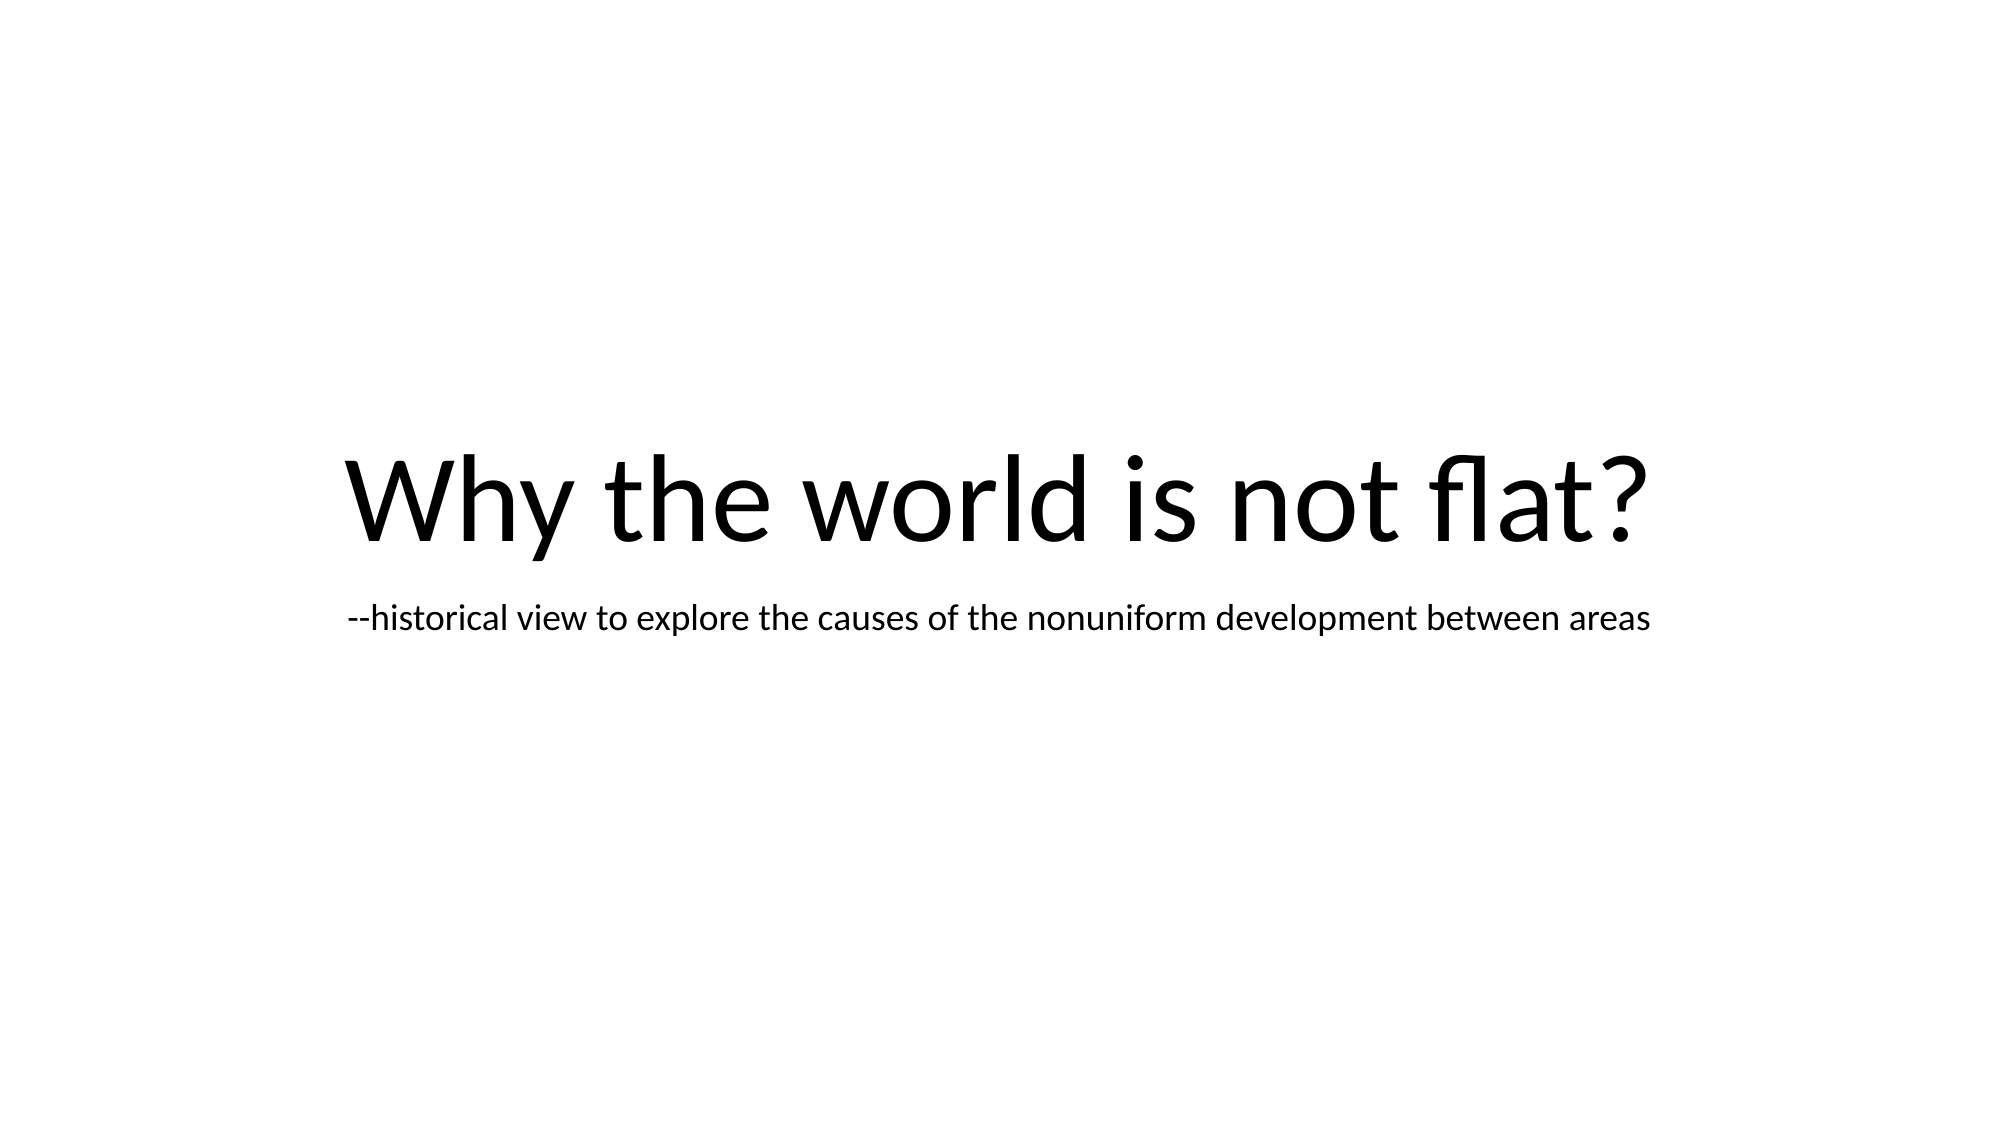

# Why the world is not flat?
--historical view to explore the causes of the nonuniform development between areas